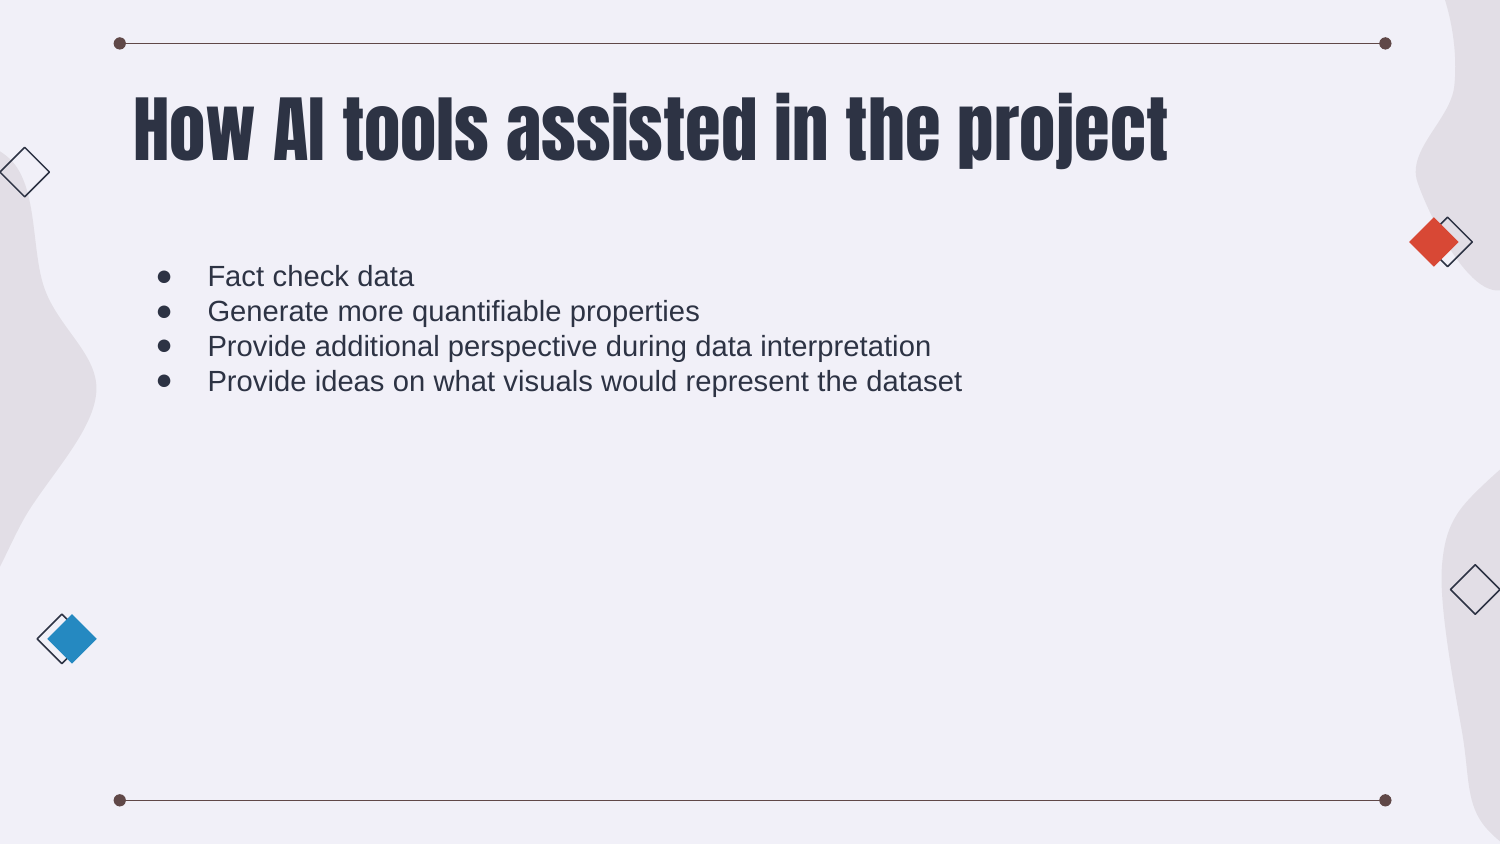

# How AI tools assisted in the project

Fact check data
Generate more quantifiable properties
Provide additional perspective during data interpretation
Provide ideas on what visuals would represent the dataset